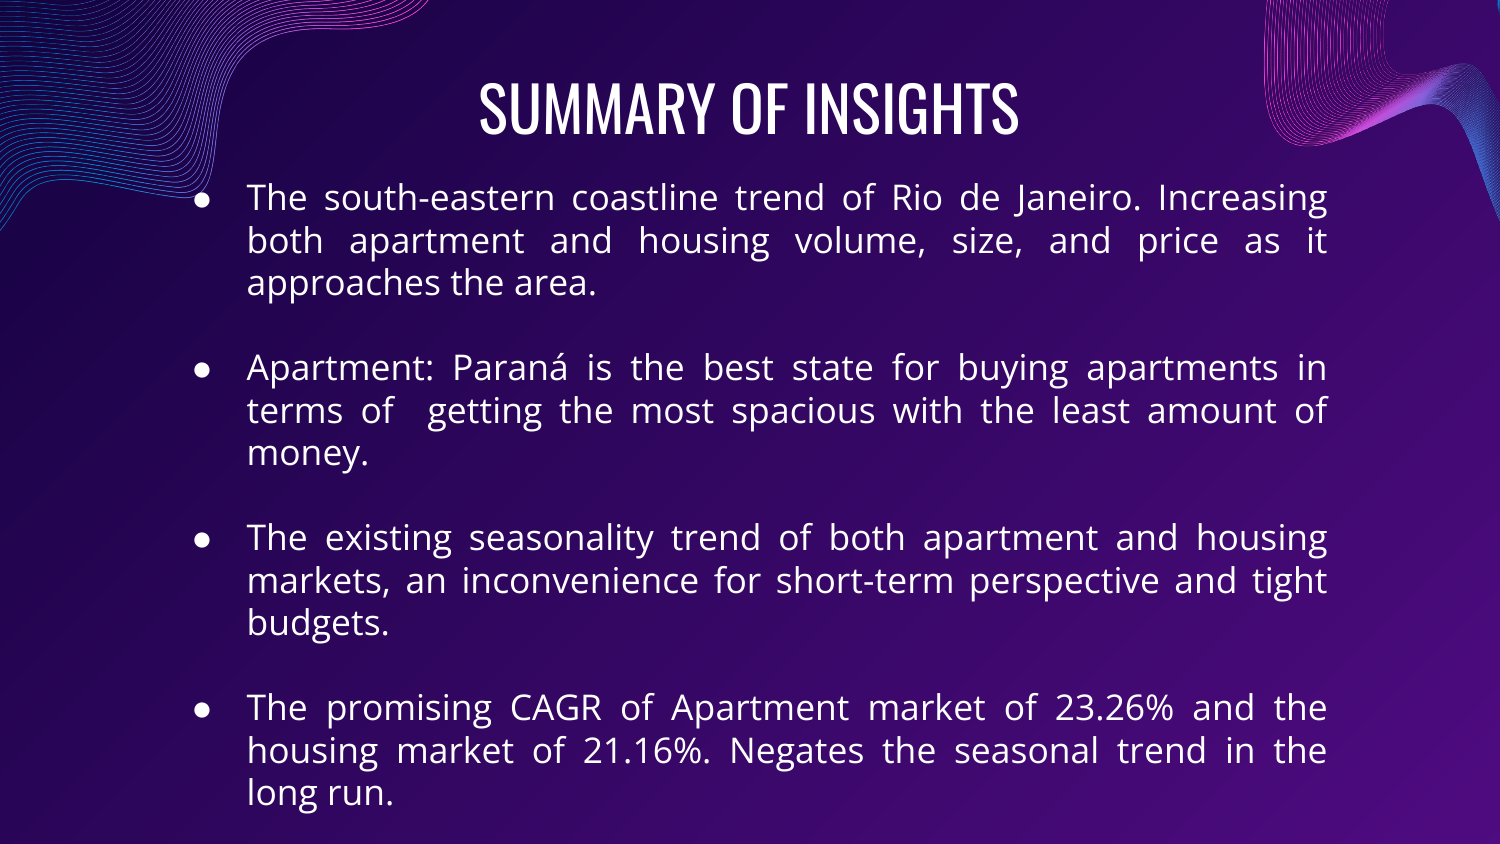

# SUMMARY OF INSIGHTS
The south-eastern coastline trend of Rio de Janeiro. Increasing both apartment and housing volume, size, and price as it approaches the area.

Apartment: Paraná is the best state for buying apartments in terms of  getting the most spacious with the least amount of money.

The existing seasonality trend of both apartment and housing markets, an inconvenience for short-term perspective and tight budgets.

The promising CAGR of Apartment market of 23.26% and the housing market of 21.16%. Negates the seasonal trend in the long run.